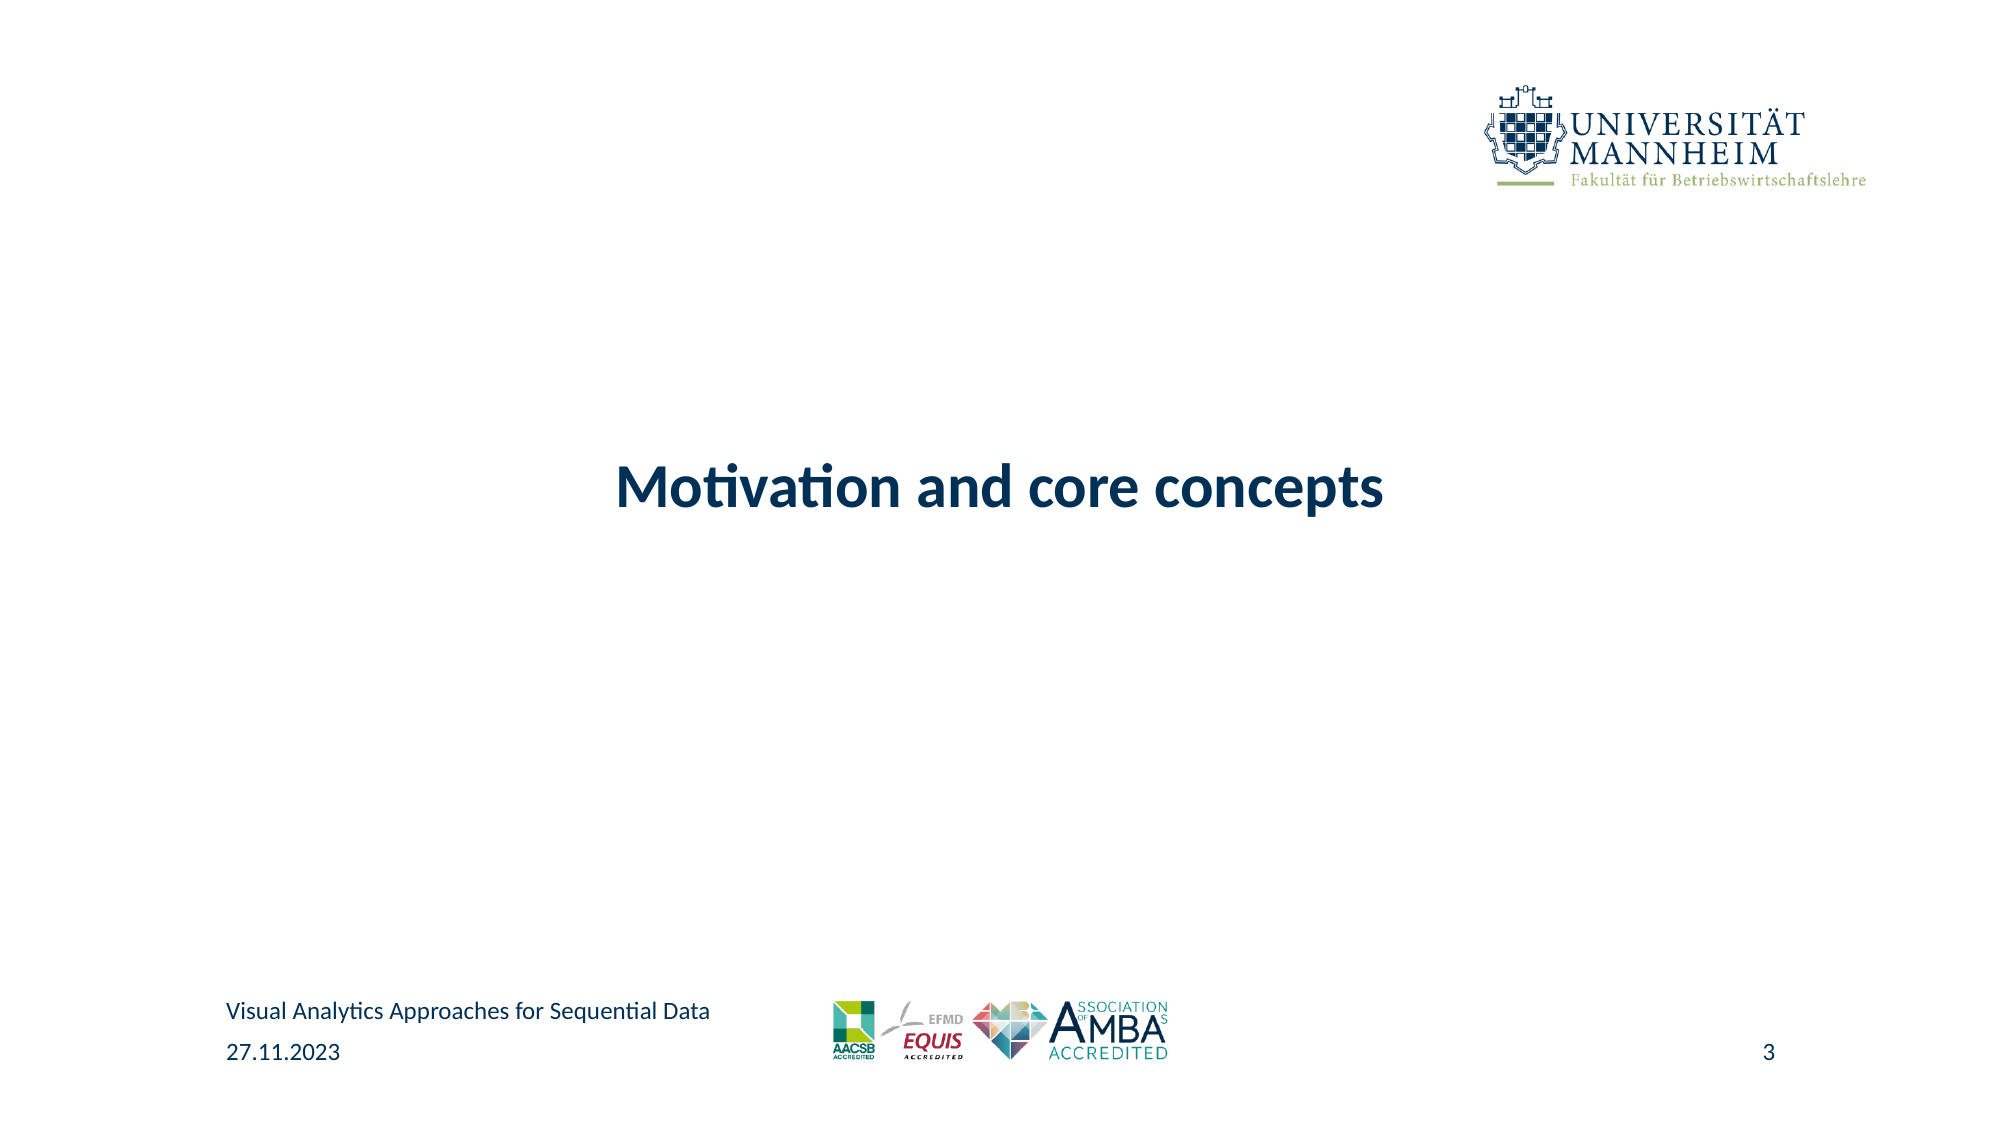

# Motivation and core concepts

Visual Analytics Approaches for Sequential Data
27.11.2023
3